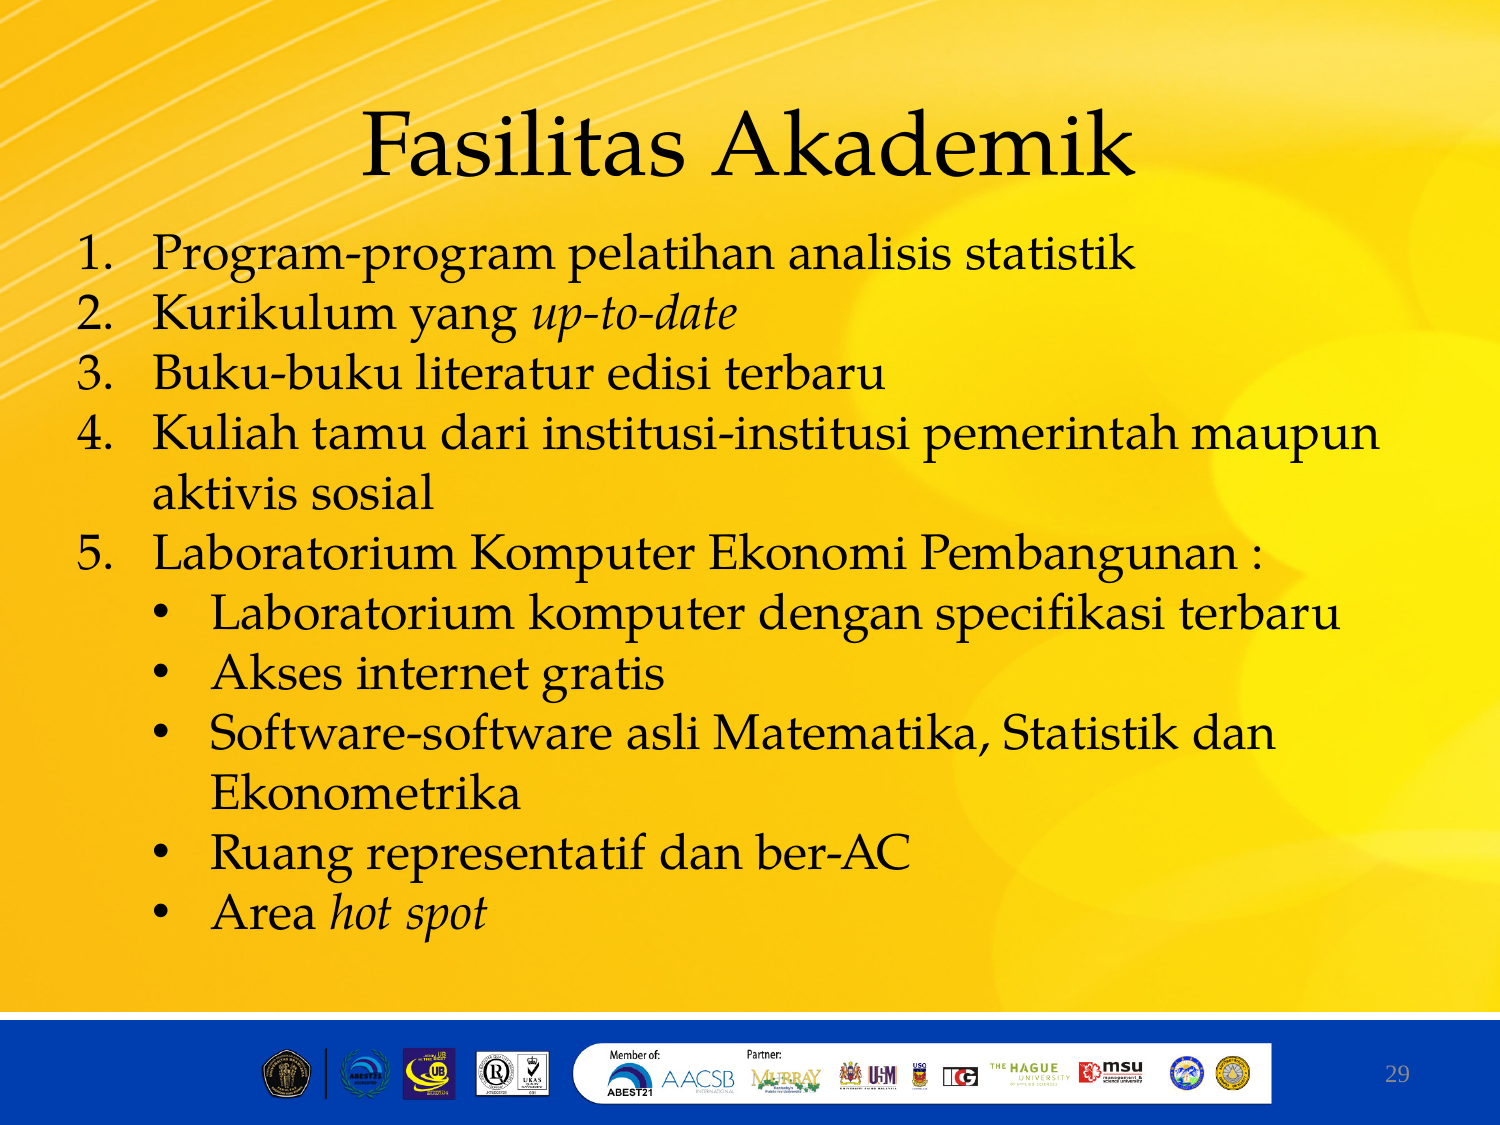

# Fasilitas Akademik
Program-program pelatihan analisis statistik
Kurikulum yang up-to-date
Buku-buku literatur edisi terbaru
Kuliah tamu dari institusi-institusi pemerintah maupun aktivis sosial
Laboratorium Komputer Ekonomi Pembangunan :
Laboratorium komputer dengan specifikasi terbaru
Akses internet gratis
Software-software asli Matematika, Statistik dan Ekonometrika
Ruang representatif dan ber-AC
Area hot spot
29